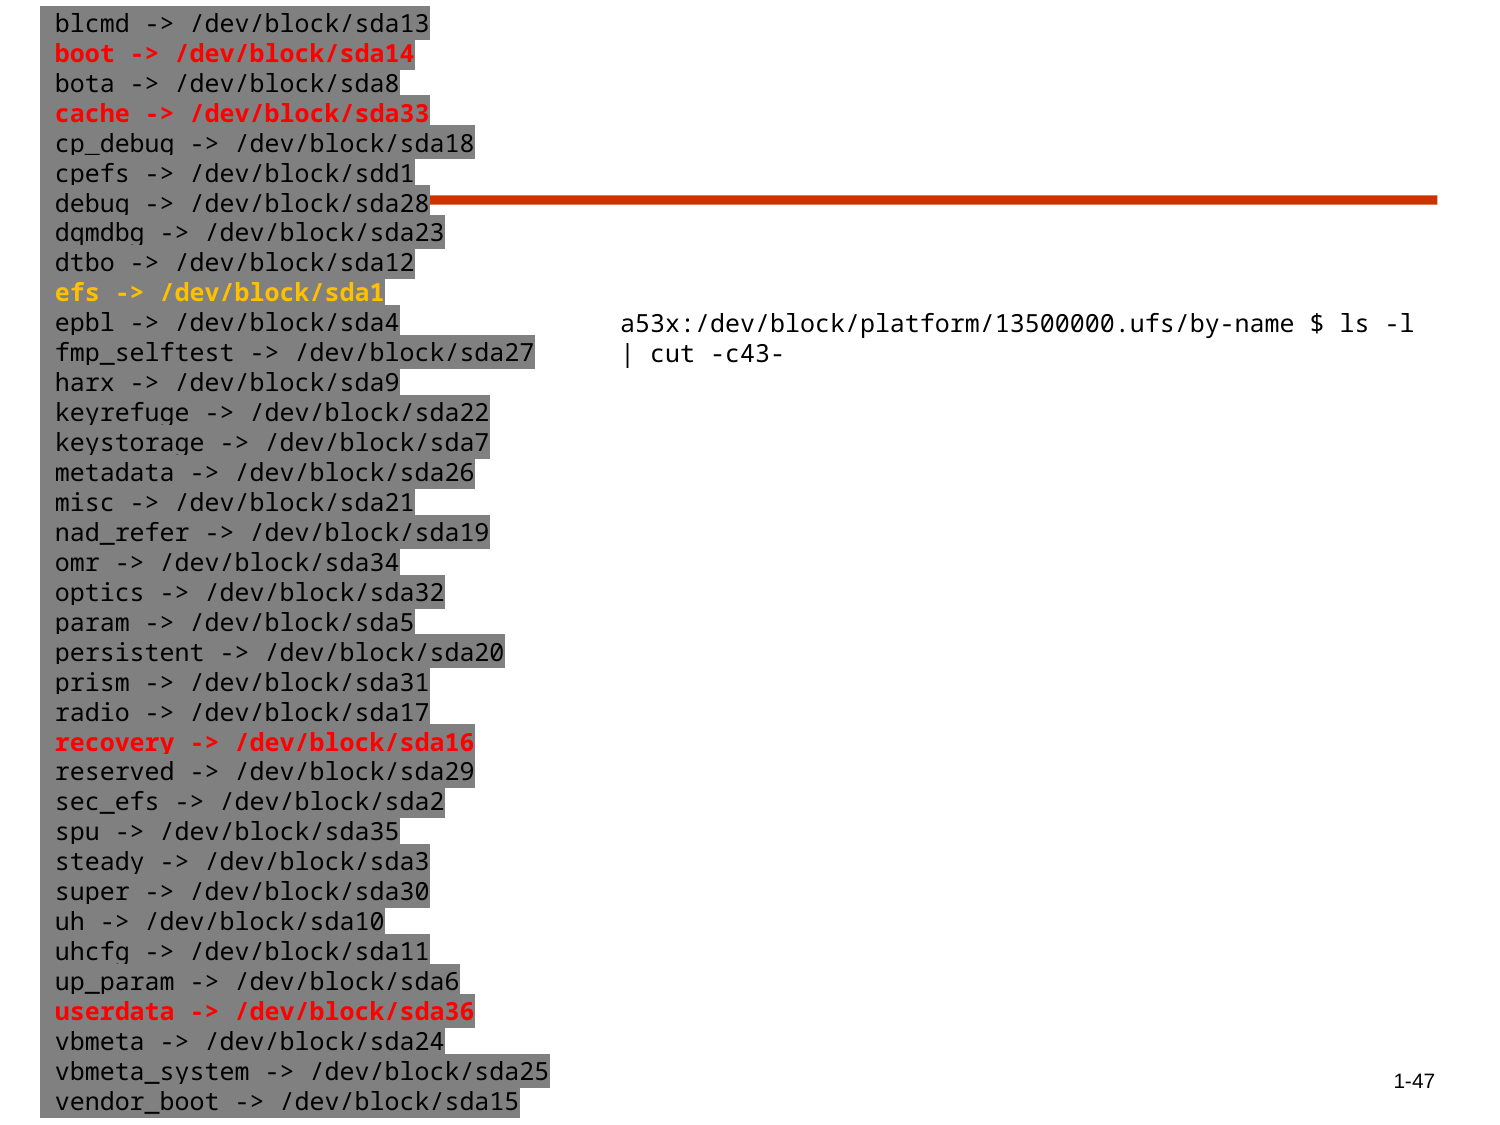

blcmd -> /dev/block/sda13
 boot -> /dev/block/sda14
 bota -> /dev/block/sda8
 cache -> /dev/block/sda33
 cp_debug -> /dev/block/sda18
 cpefs -> /dev/block/sdd1
 debug -> /dev/block/sda28
 dqmdbg -> /dev/block/sda23
 dtbo -> /dev/block/sda12
 efs -> /dev/block/sda1
 epbl -> /dev/block/sda4
 fmp_selftest -> /dev/block/sda27
 harx -> /dev/block/sda9
 keyrefuge -> /dev/block/sda22
 keystorage -> /dev/block/sda7
 metadata -> /dev/block/sda26
 misc -> /dev/block/sda21
 nad_refer -> /dev/block/sda19
 omr -> /dev/block/sda34
 optics -> /dev/block/sda32
 param -> /dev/block/sda5
 persistent -> /dev/block/sda20
 prism -> /dev/block/sda31
 radio -> /dev/block/sda17
 recovery -> /dev/block/sda16
 reserved -> /dev/block/sda29
 sec_efs -> /dev/block/sda2
 spu -> /dev/block/sda35
 steady -> /dev/block/sda3
 super -> /dev/block/sda30
 uh -> /dev/block/sda10
 uhcfg -> /dev/block/sda11
 up_param -> /dev/block/sda6
 userdata -> /dev/block/sda36
 vbmeta -> /dev/block/sda24
 vbmeta_system -> /dev/block/sda25
 vendor_boot -> /dev/block/sda15
a53x:/dev/block/platform/13500000.ufs/by-name $ ls -l | cut -c43-
1-47